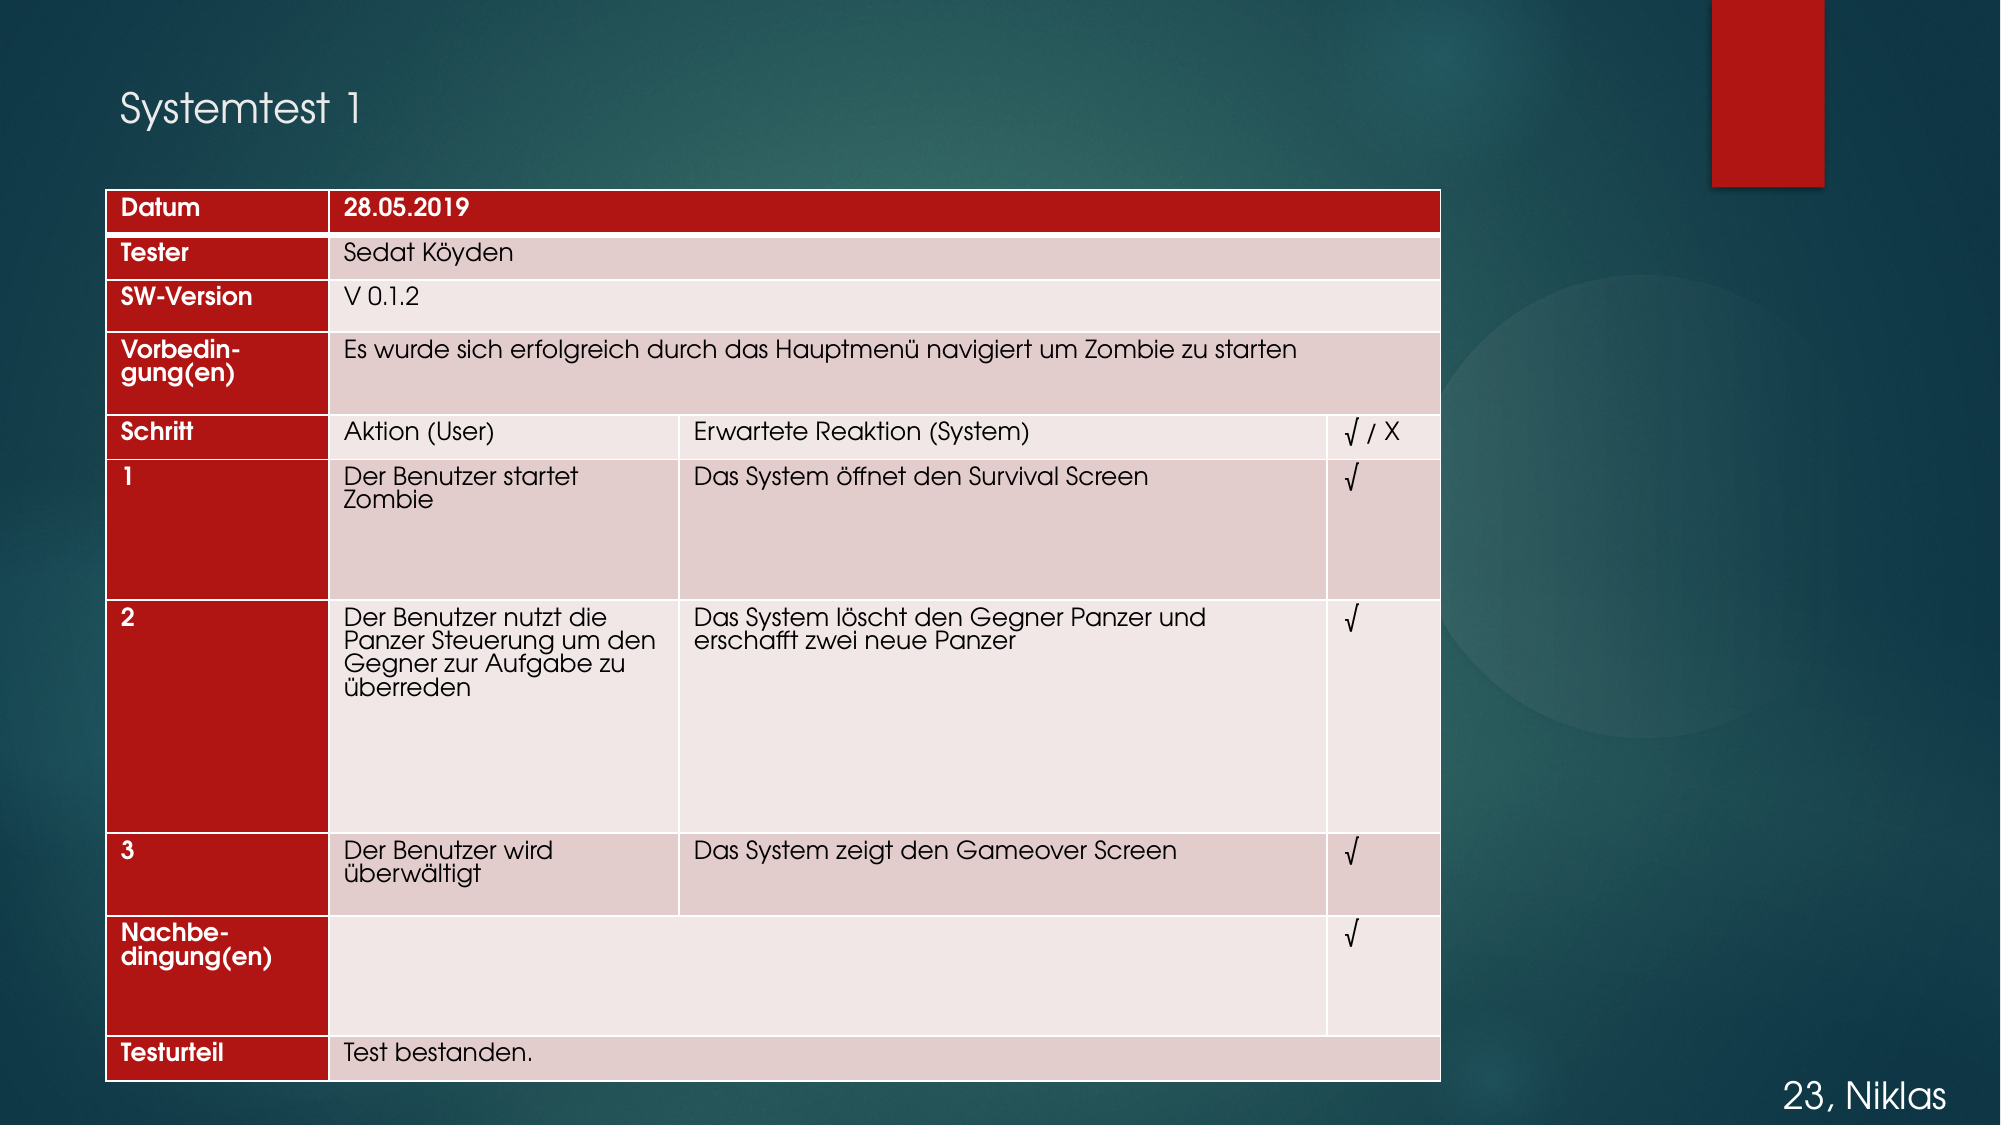

Systemtest 1
| Datum | 28.05.2019 |  |  |
| --- | --- | --- | --- |
| Tester | Sedat Köyden |  |  |
| SW-Version | V 0.1.2 |  |  |
| Vorbedin-gung(en) | Es wurde sich erfolgreich durch das Hauptmenü navigiert um Zombie zu starten |  |  |
| Schritt | Aktion (User) | Erwartete Reaktion (System) | √ / X |
| 1 | Der Benutzer startet Zombie | Das System öffnet den Survival Screen | √ |
| 2 | Der Benutzer nutzt die Panzer Steuerung um den Gegner zur Aufgabe zu überreden | Das System löscht den Gegner Panzer und erschafft zwei neue Panzer | √ |
| 3 | Der Benutzer wird überwältigt | Das System zeigt den Gameover Screen | √ |
| Nachbe-dingung(en) |  |  | √ |
| Testurteil | Test bestanden. |  |  |
23, Niklas